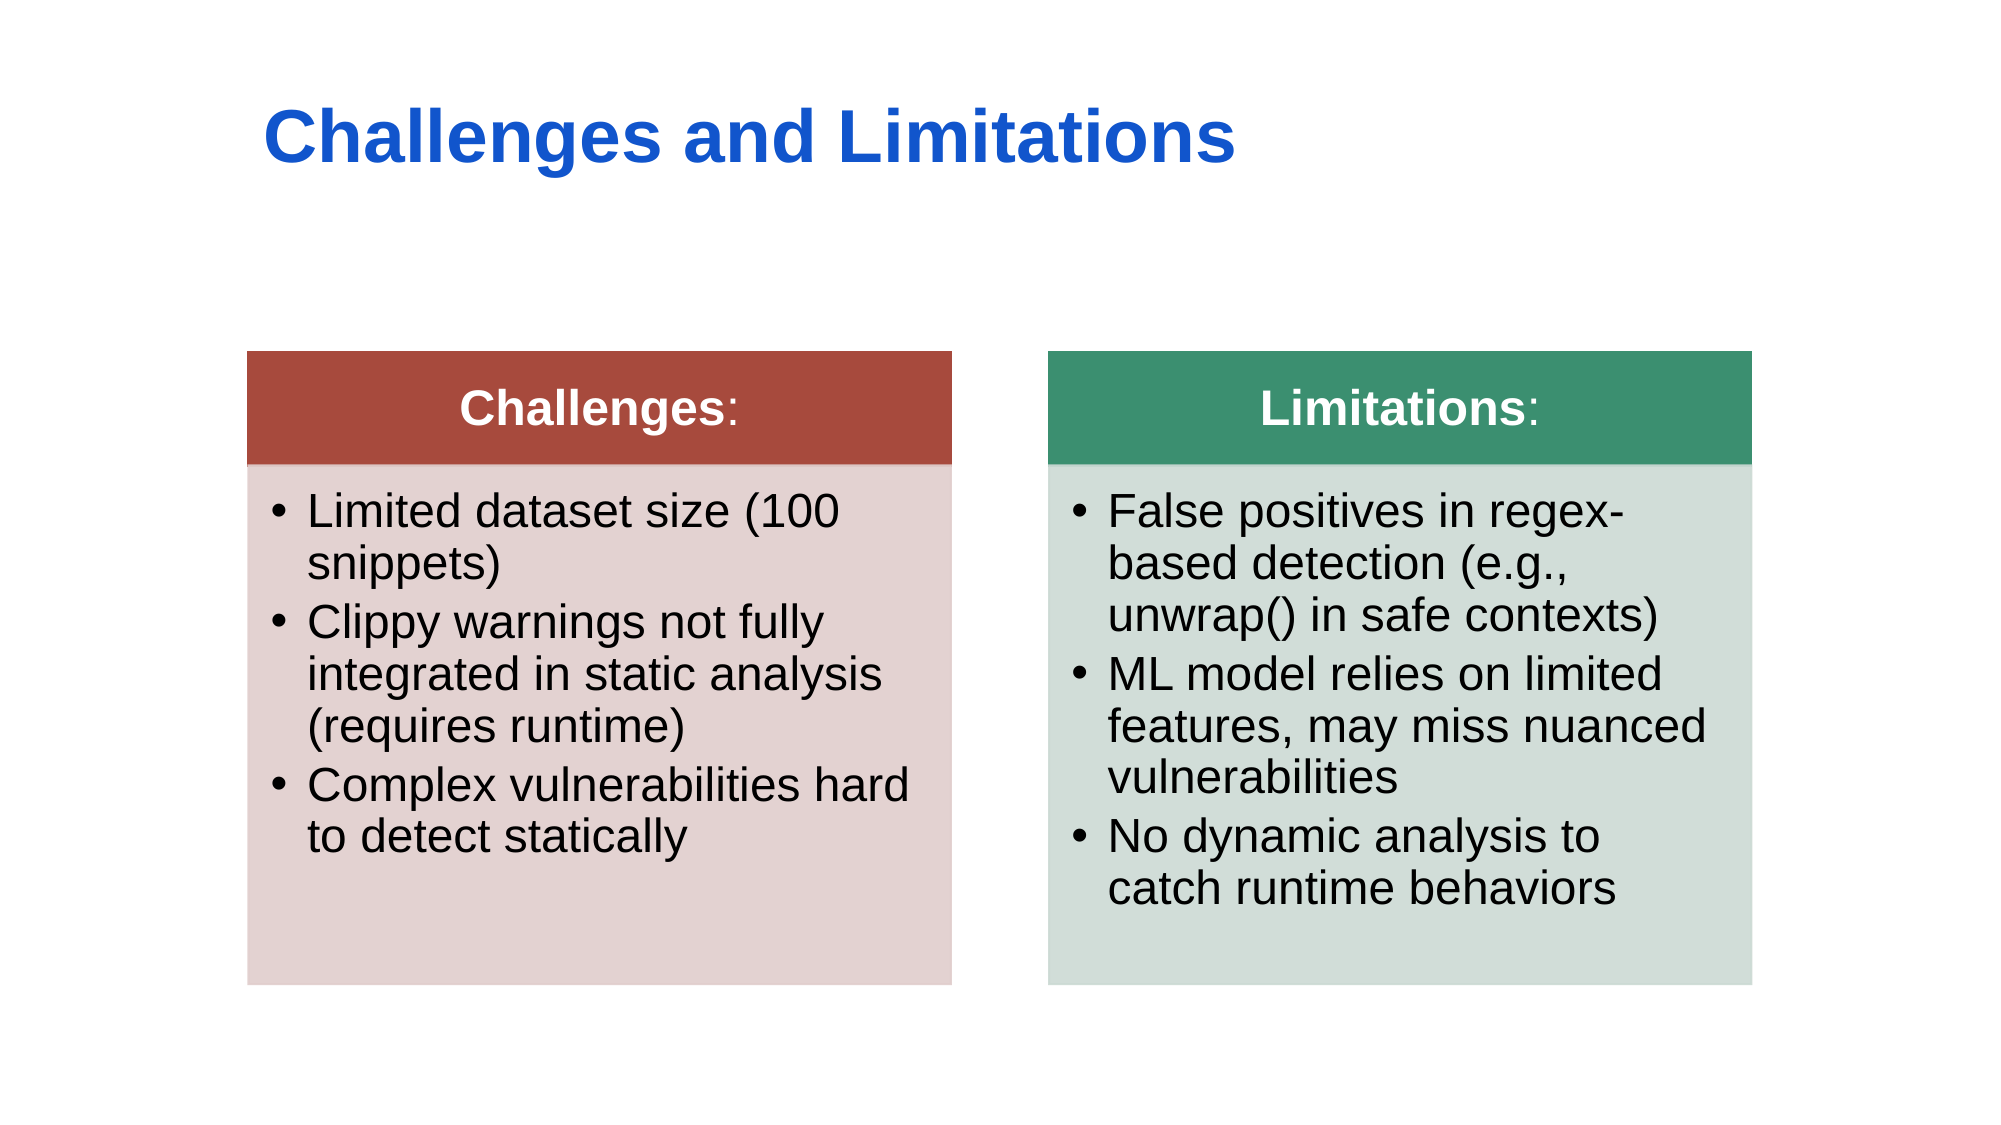

# Challenges and Limitations

Challenges:

Limitations:

Limited dataset size (100 snippets)
Clippy warnings not fully integrated in static analysis (requires runtime)
Complex vulnerabilities hard to detect statically

False positives in regex-based detection (e.g., unwrap() in safe contexts)
ML model relies on limited features, may miss nuanced vulnerabilities
No dynamic analysis to catch runtime behaviors